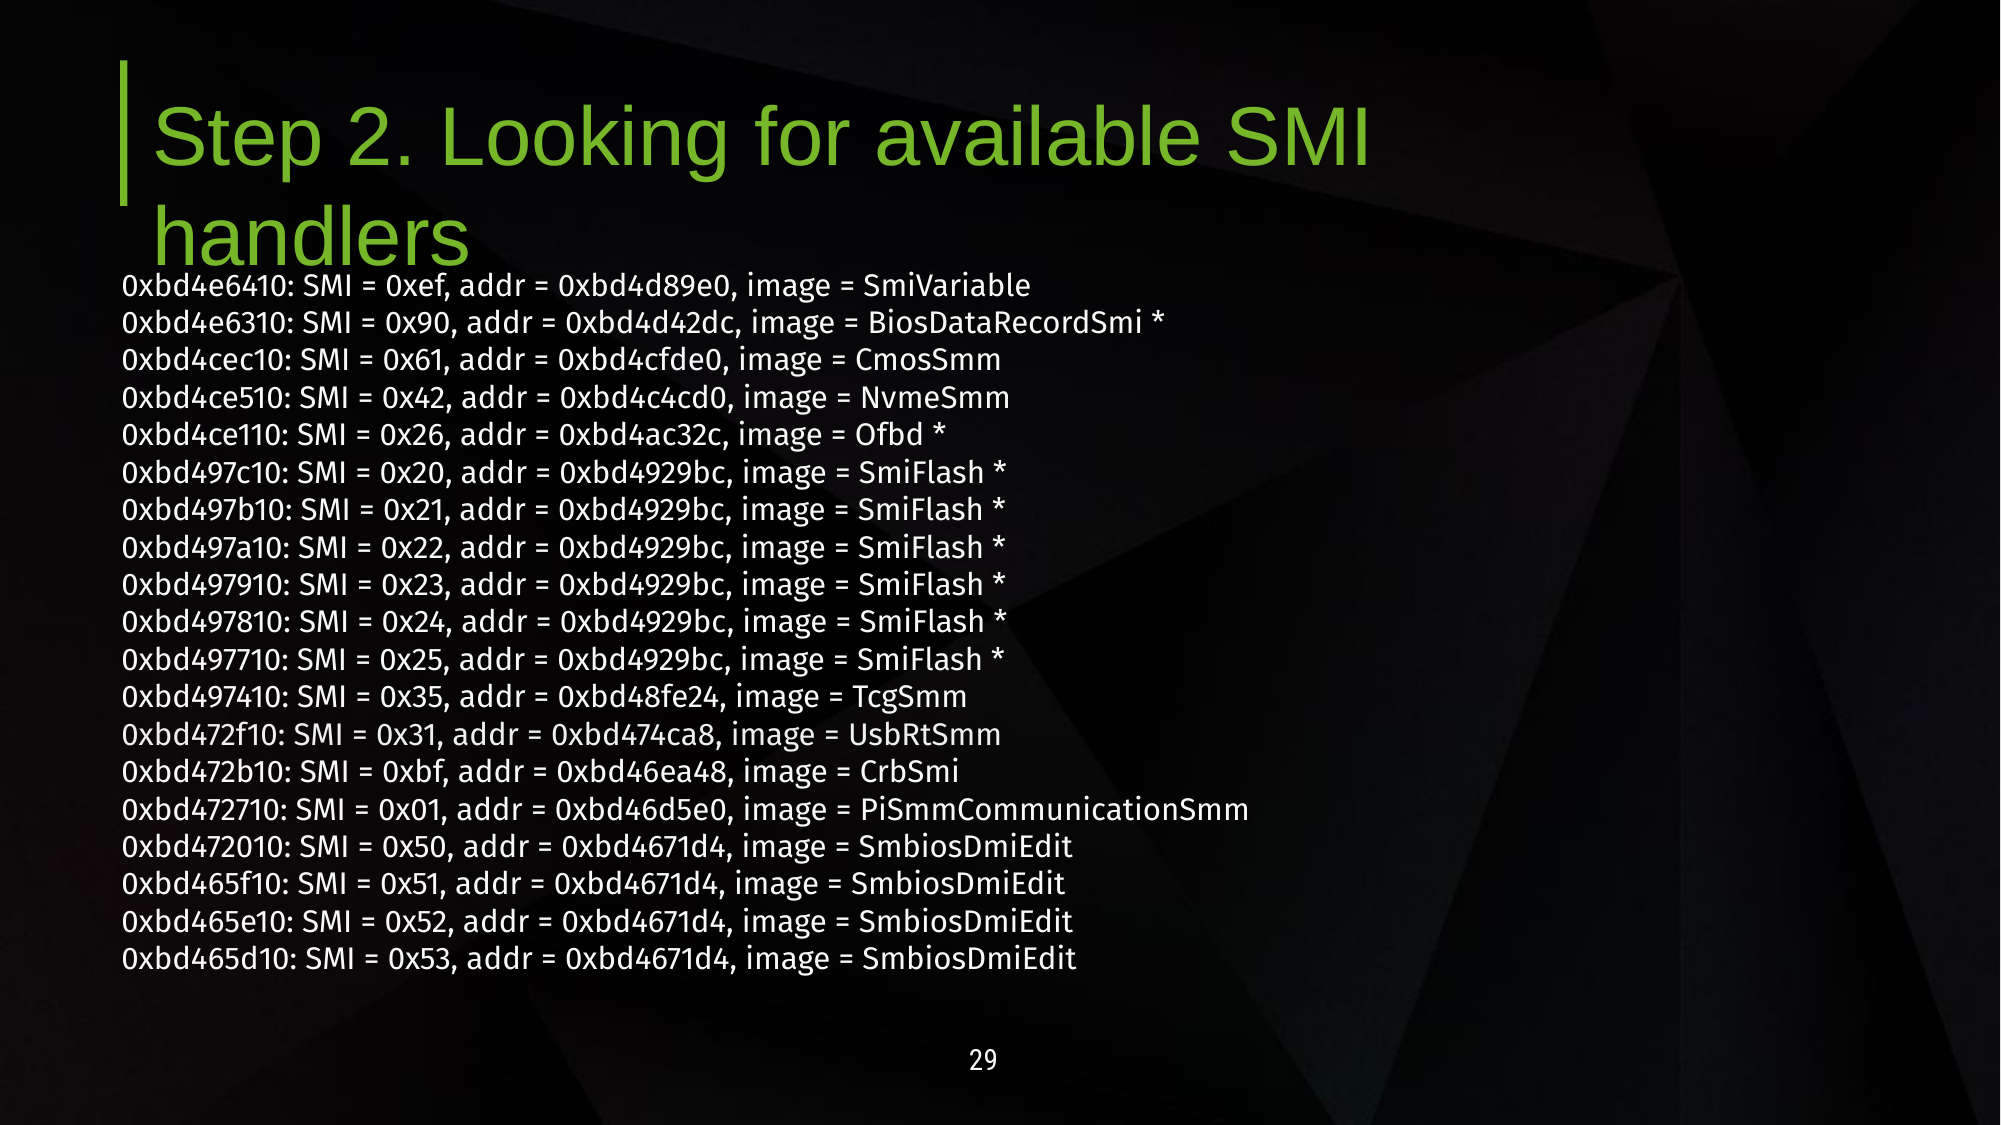

Step 2. Looking for available SMI handlers
0xbd4e6410: SMI = 0xef, addr = 0xbd4d89e0, image = SmiVariable
0xbd4e6310: SMI = 0x90, addr = 0xbd4d42dc, image = BiosDataRecordSmi *
0xbd4cec10: SMI = 0x61, addr = 0xbd4cfde0, image = CmosSmm
0xbd4ce510: SMI = 0x42, addr = 0xbd4c4cd0, image = NvmeSmm
0xbd4ce110: SMI = 0x26, addr = 0xbd4ac32c, image = Ofbd *
0xbd497c10: SMI = 0x20, addr = 0xbd4929bc, image = SmiFlash *
0xbd497b10: SMI = 0x21, addr = 0xbd4929bc, image = SmiFlash *
0xbd497a10: SMI = 0x22, addr = 0xbd4929bc, image = SmiFlash *
0xbd497910: SMI = 0x23, addr = 0xbd4929bc, image = SmiFlash *
0xbd497810: SMI = 0x24, addr = 0xbd4929bc, image = SmiFlash *
0xbd497710: SMI = 0x25, addr = 0xbd4929bc, image = SmiFlash *
0xbd497410: SMI = 0x35, addr = 0xbd48fe24, image = TcgSmm
0xbd472f10: SMI = 0x31, addr = 0xbd474ca8, image = UsbRtSmm
0xbd472b10: SMI = 0xbf, addr = 0xbd46ea48, image = CrbSmi
0xbd472710: SMI = 0x01, addr = 0xbd46d5e0, image = PiSmmCommunicationSmm
0xbd472010: SMI = 0x50, addr = 0xbd4671d4, image = SmbiosDmiEdit
0xbd465f10: SMI = 0x51, addr = 0xbd4671d4, image = SmbiosDmiEdit
0xbd465e10: SMI = 0x52, addr = 0xbd4671d4, image = SmbiosDmiEdit
0xbd465d10: SMI = 0x53, addr = 0xbd4671d4, image = SmbiosDmiEdit